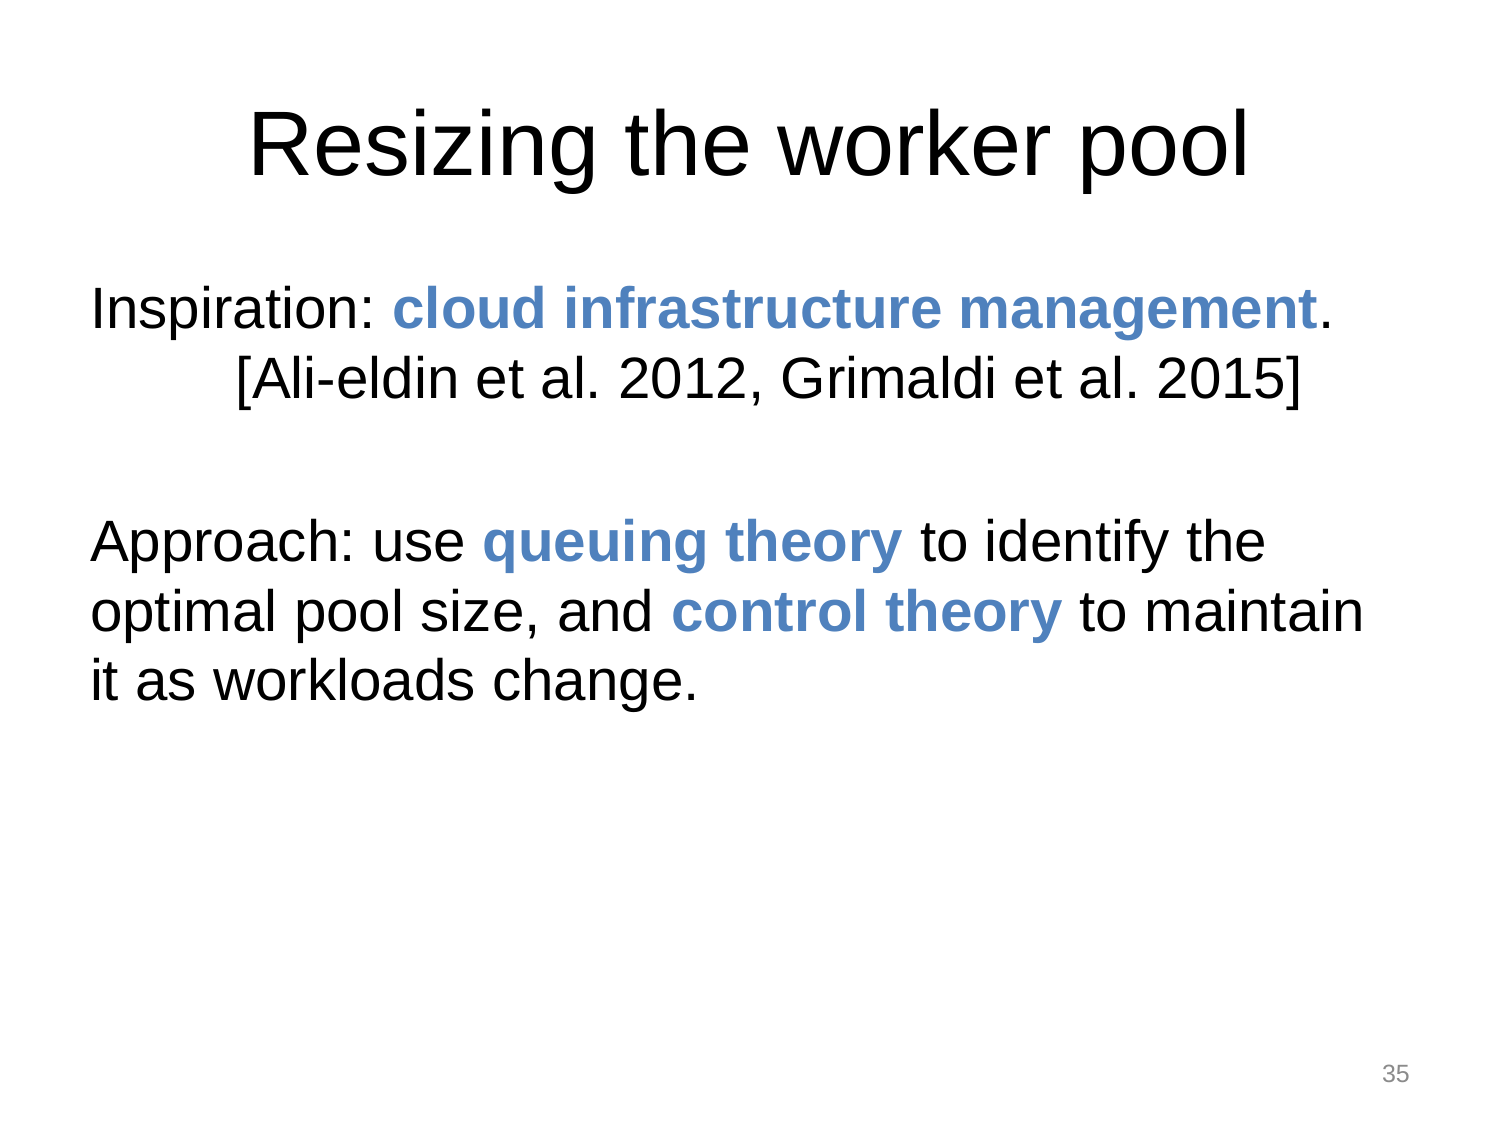

# Resizing the worker pool
Inspiration: cloud infrastructure management.              [Ali-eldin et al. 2012, Grimaldi et al. 2015]

Approach: use queuing theory to identify the optimal pool size, and control theory to maintain it as workloads change.

35